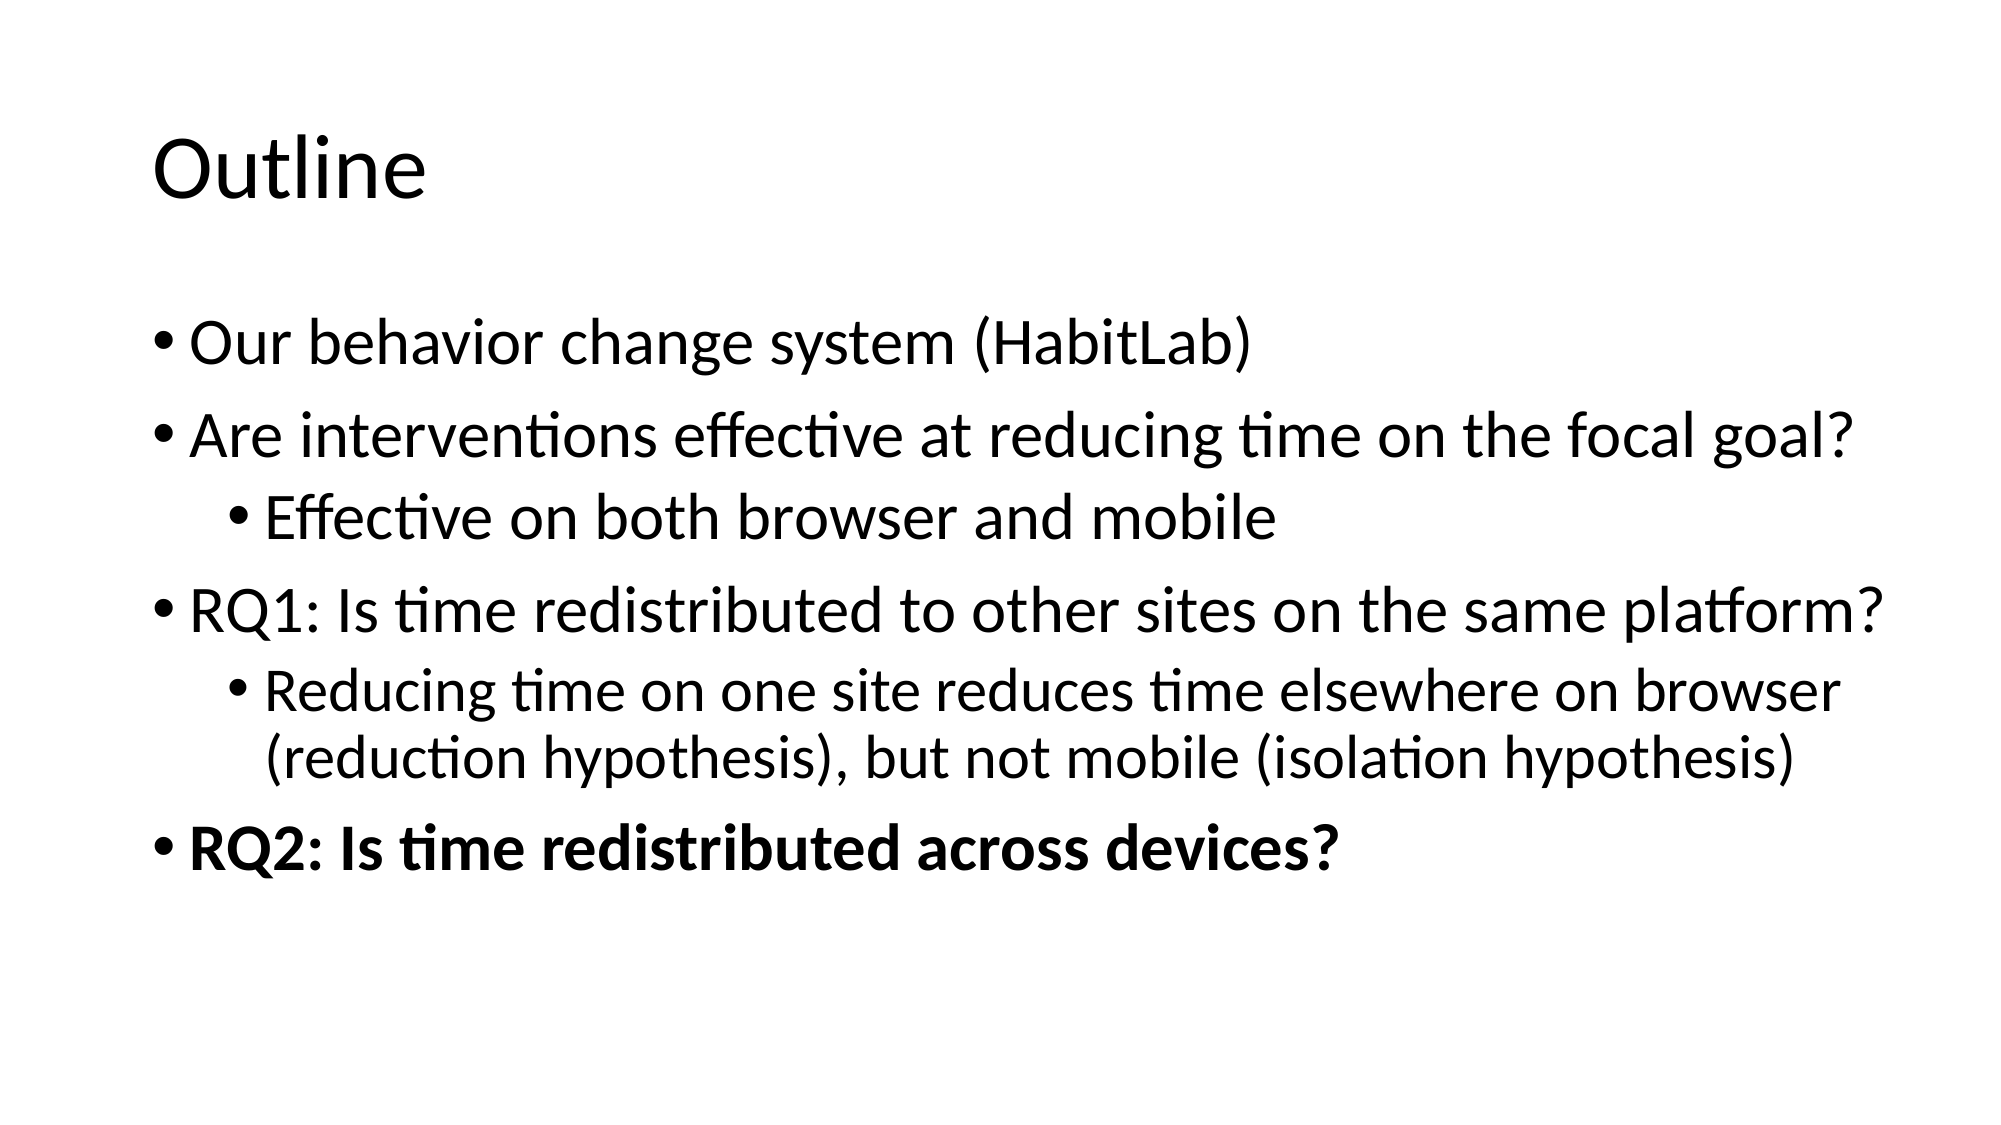

# Outline
Our behavior change system (HabitLab)
Are interventions effective at reducing time on the focal goal?
Effective on both browser and mobile
RQ1: Is time redistributed to other sites on the same platform?
Reducing time on one site reduces time elsewhere on browser (reduction hypothesis), but not mobile (isolation hypothesis)
RQ2: Is time redistributed across devices?